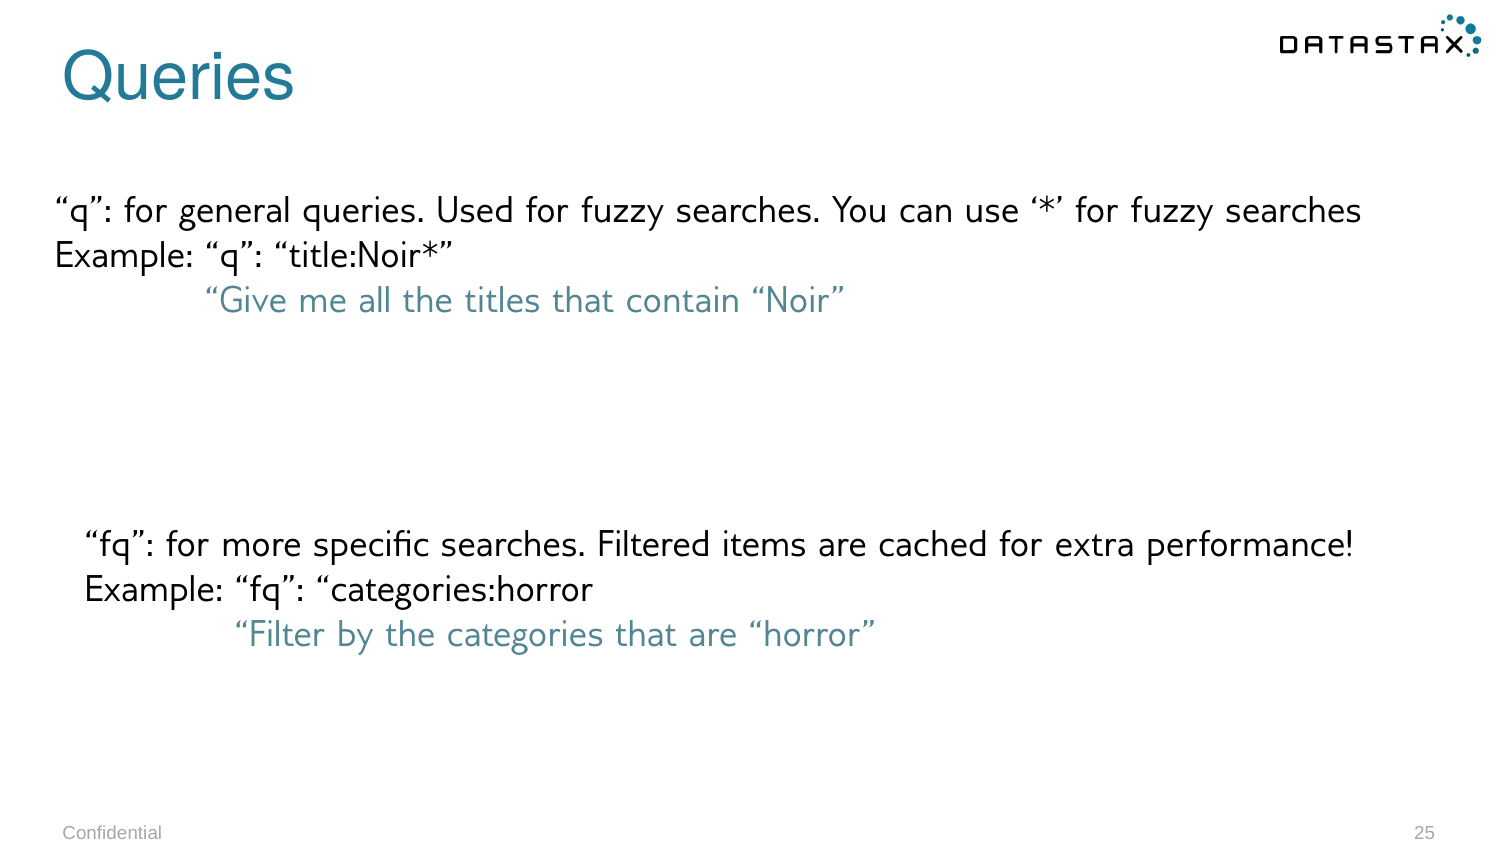

# Queries
“q”: for general queries. Used for fuzzy searches. You can use ‘*’ for fuzzy searches
Example: “q”: “title:Noir*”
	“Give me all the titles that contain “Noir”

“fq”: for more specific searches. Filtered items are cached for extra performance!
Example: “fq”: “categories:horror
	“Filter by the categories that are “horror”

Confidential
25